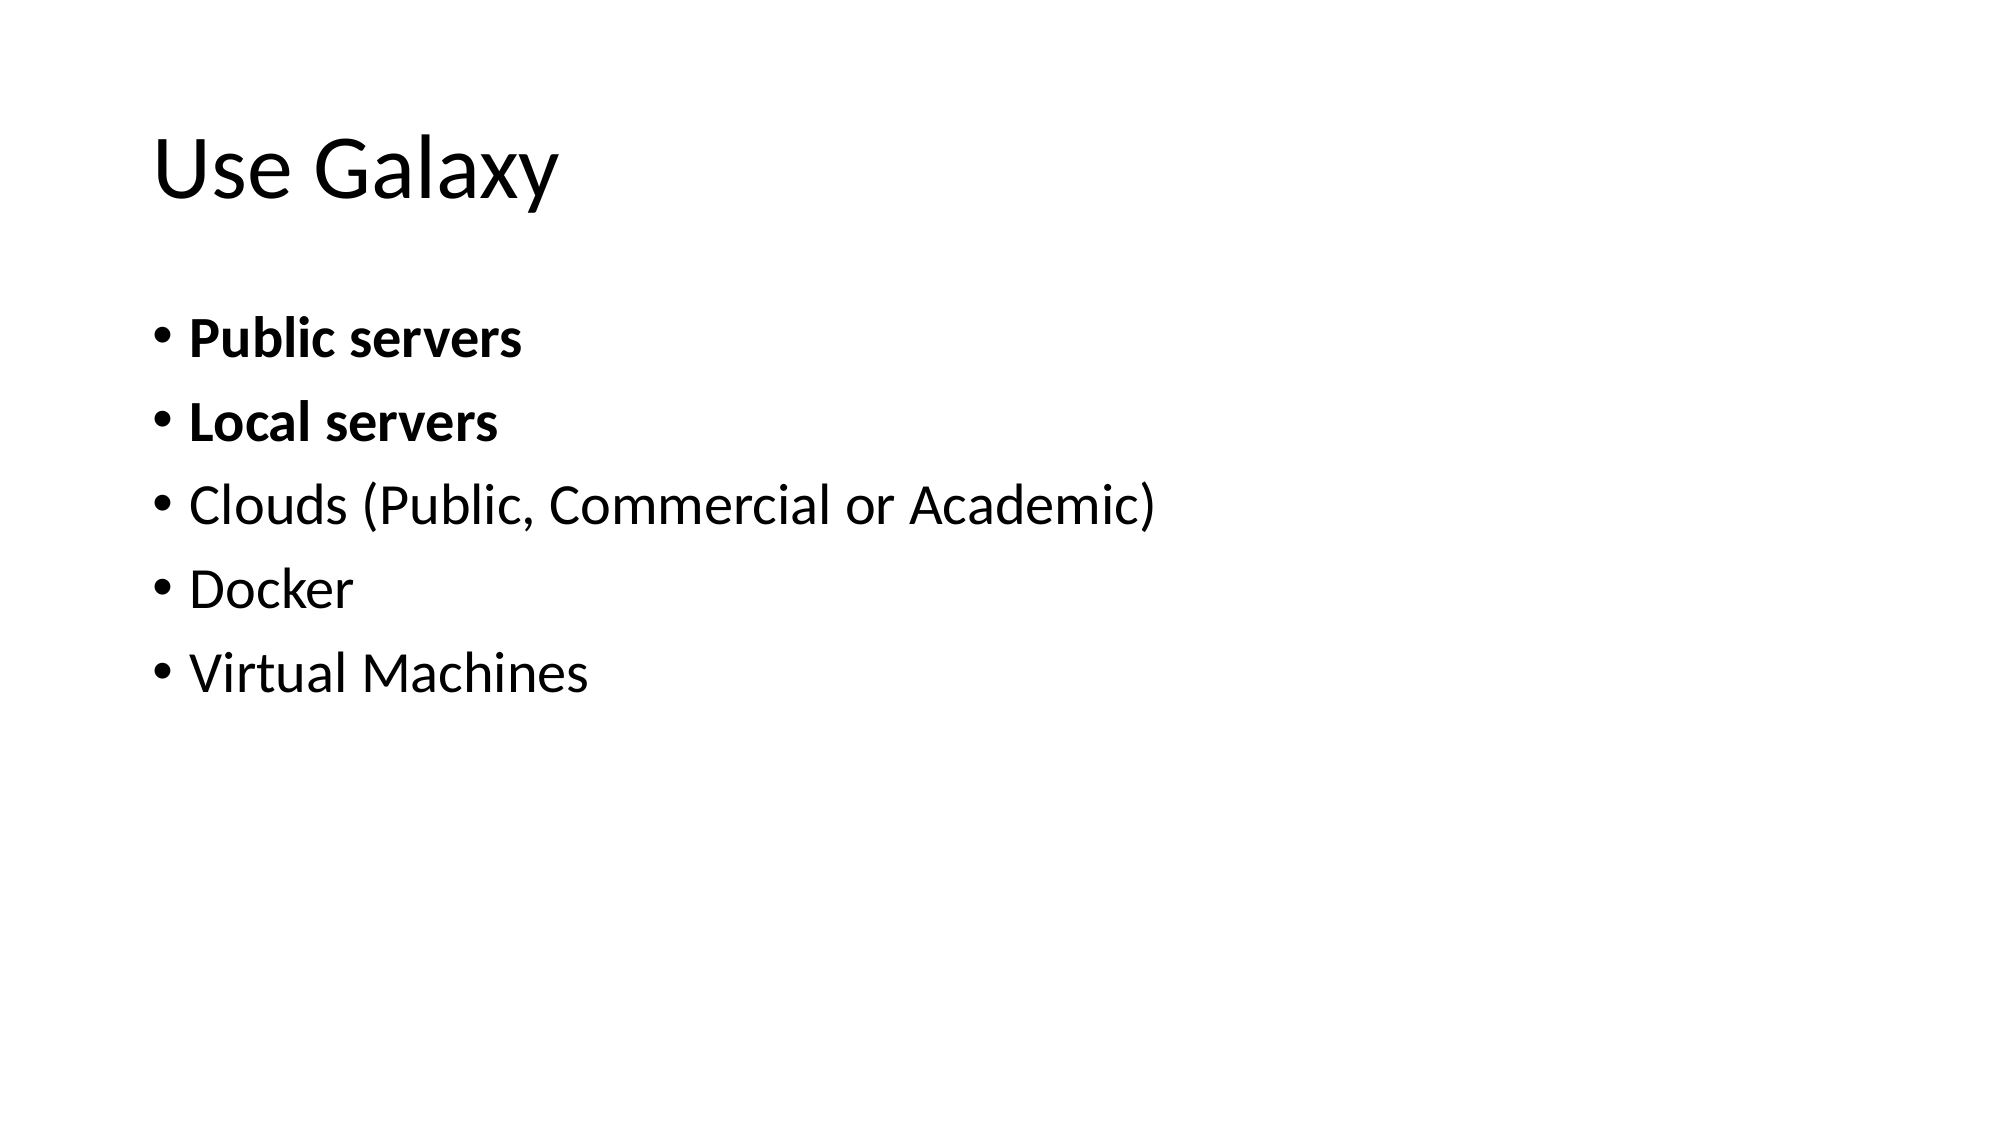

# Use Galaxy
Public servers
Local servers
Clouds (Public, Commercial or Academic)
Docker
Virtual Machines